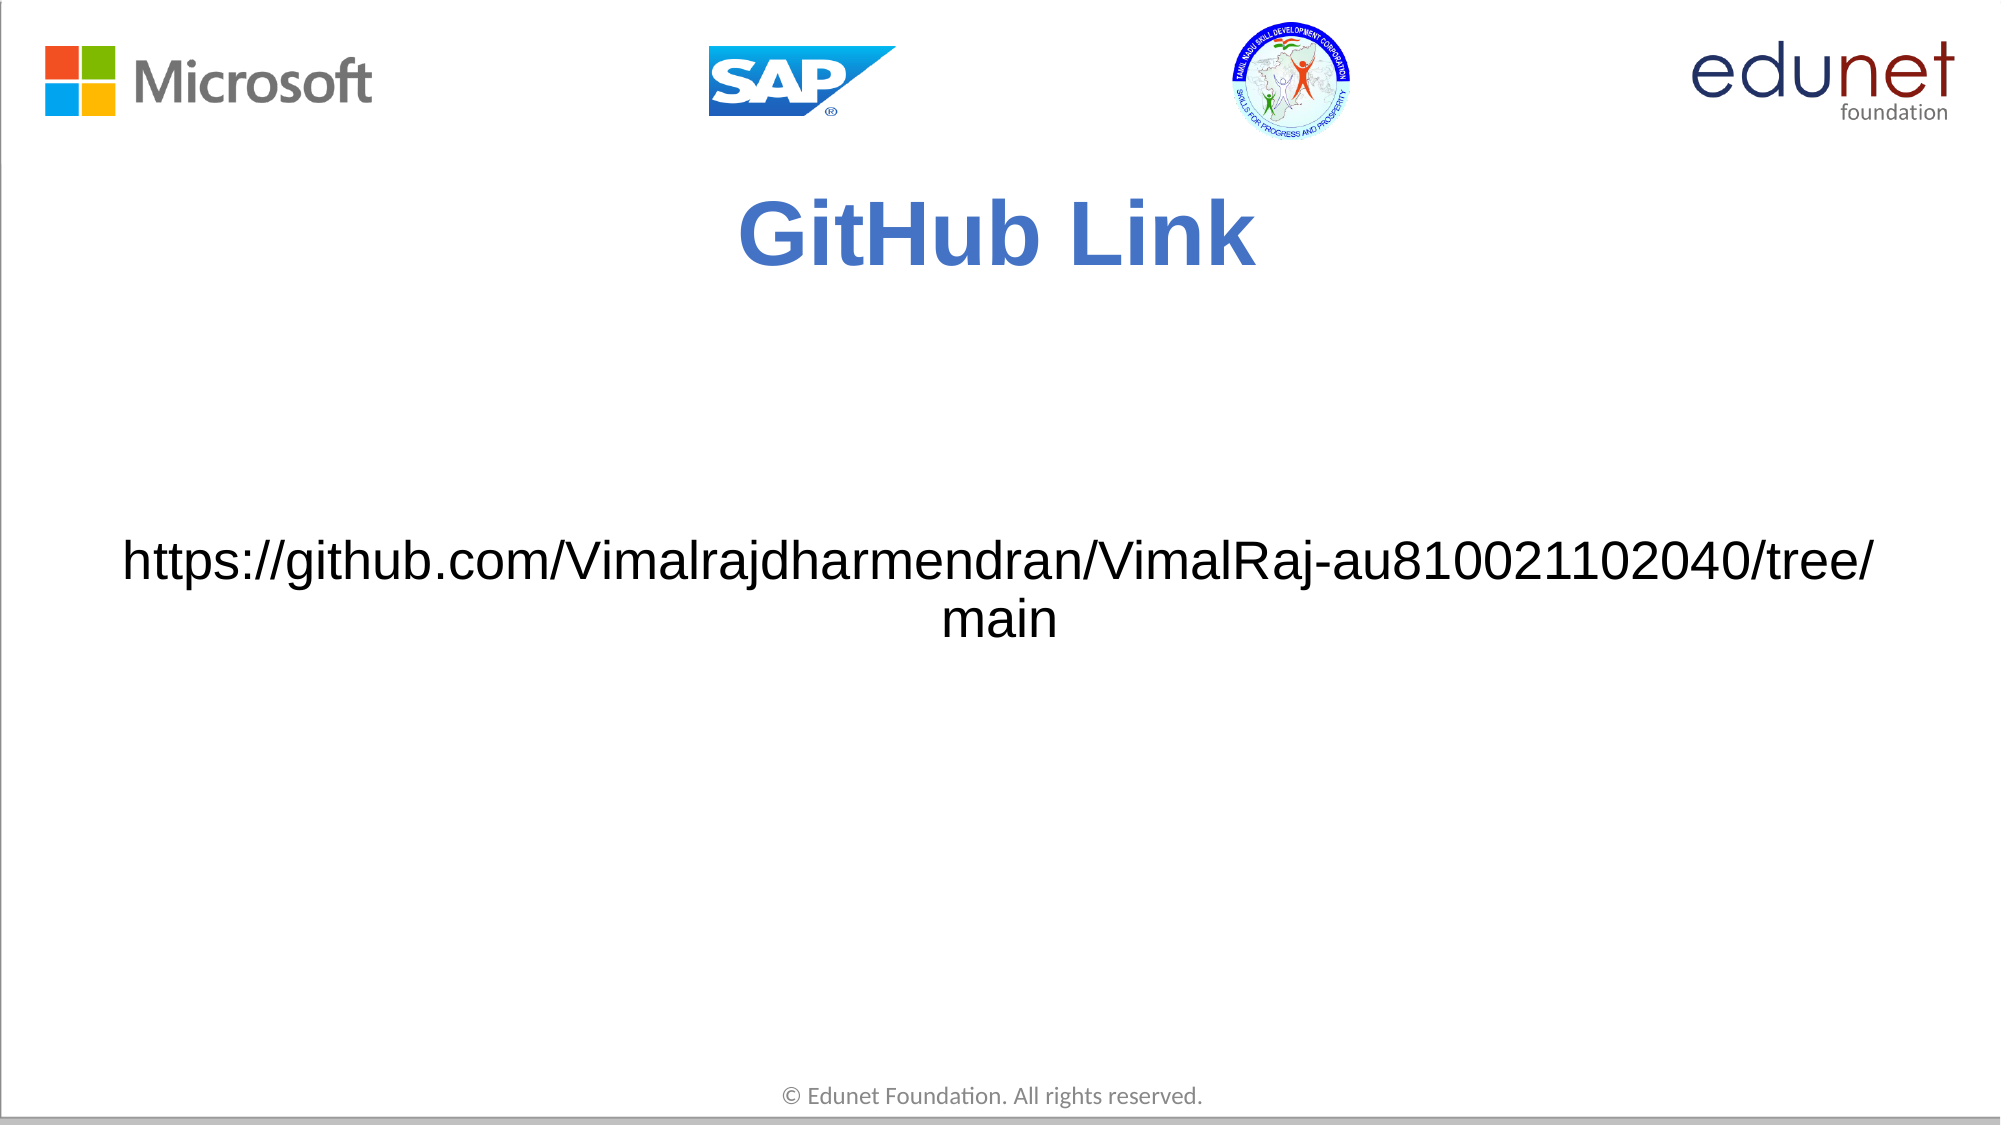

# GitHub Link
https://github.com/Vimalrajdharmendran/VimalRaj-au810021102040/tree/main
© Edunet Foundation. All rights reserved.